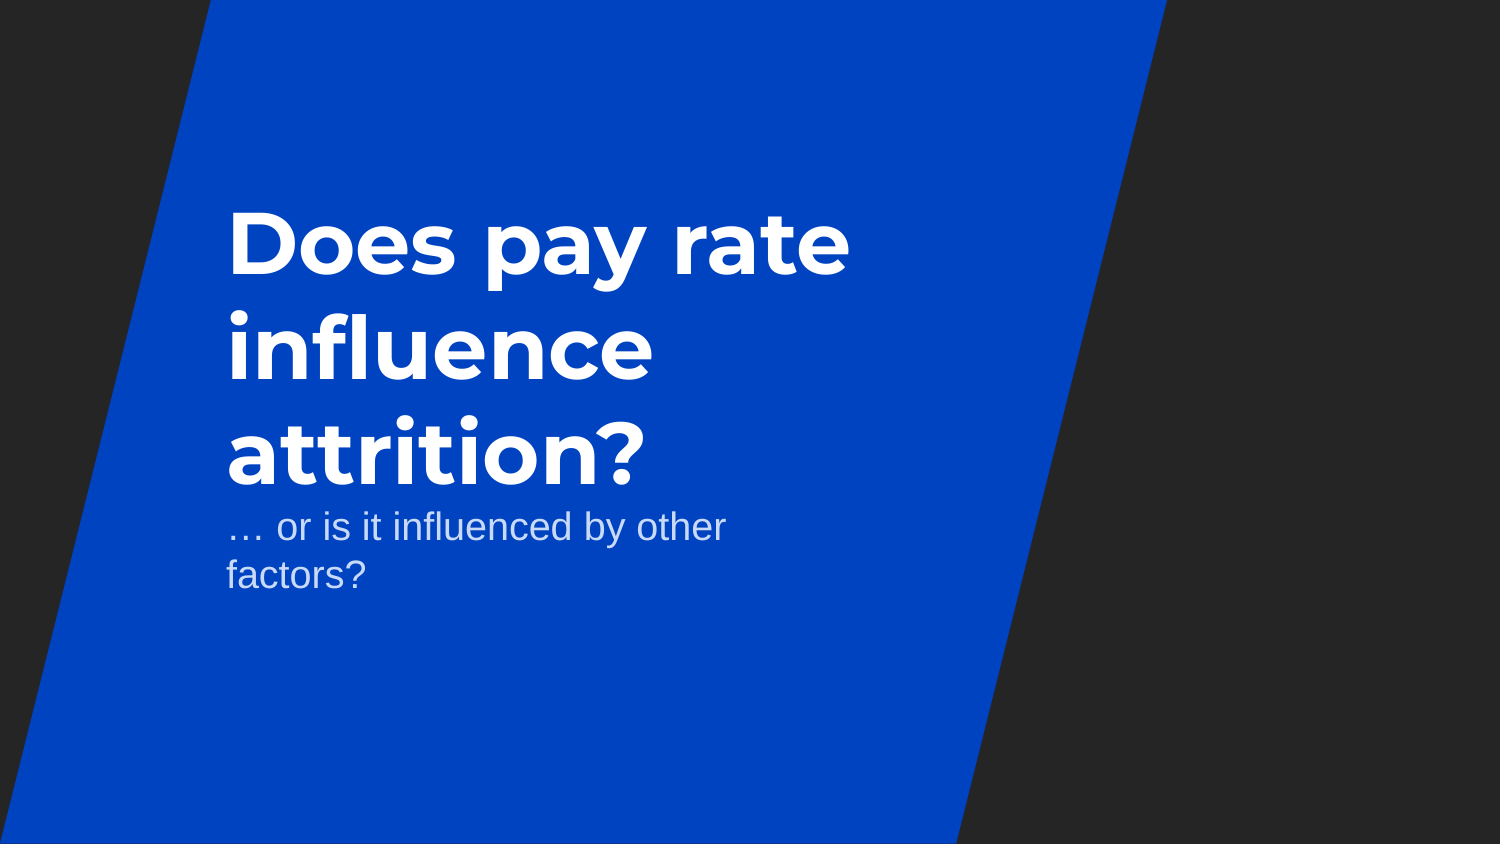

# Does pay rate influence attrition?
… or is it influenced by other factors?